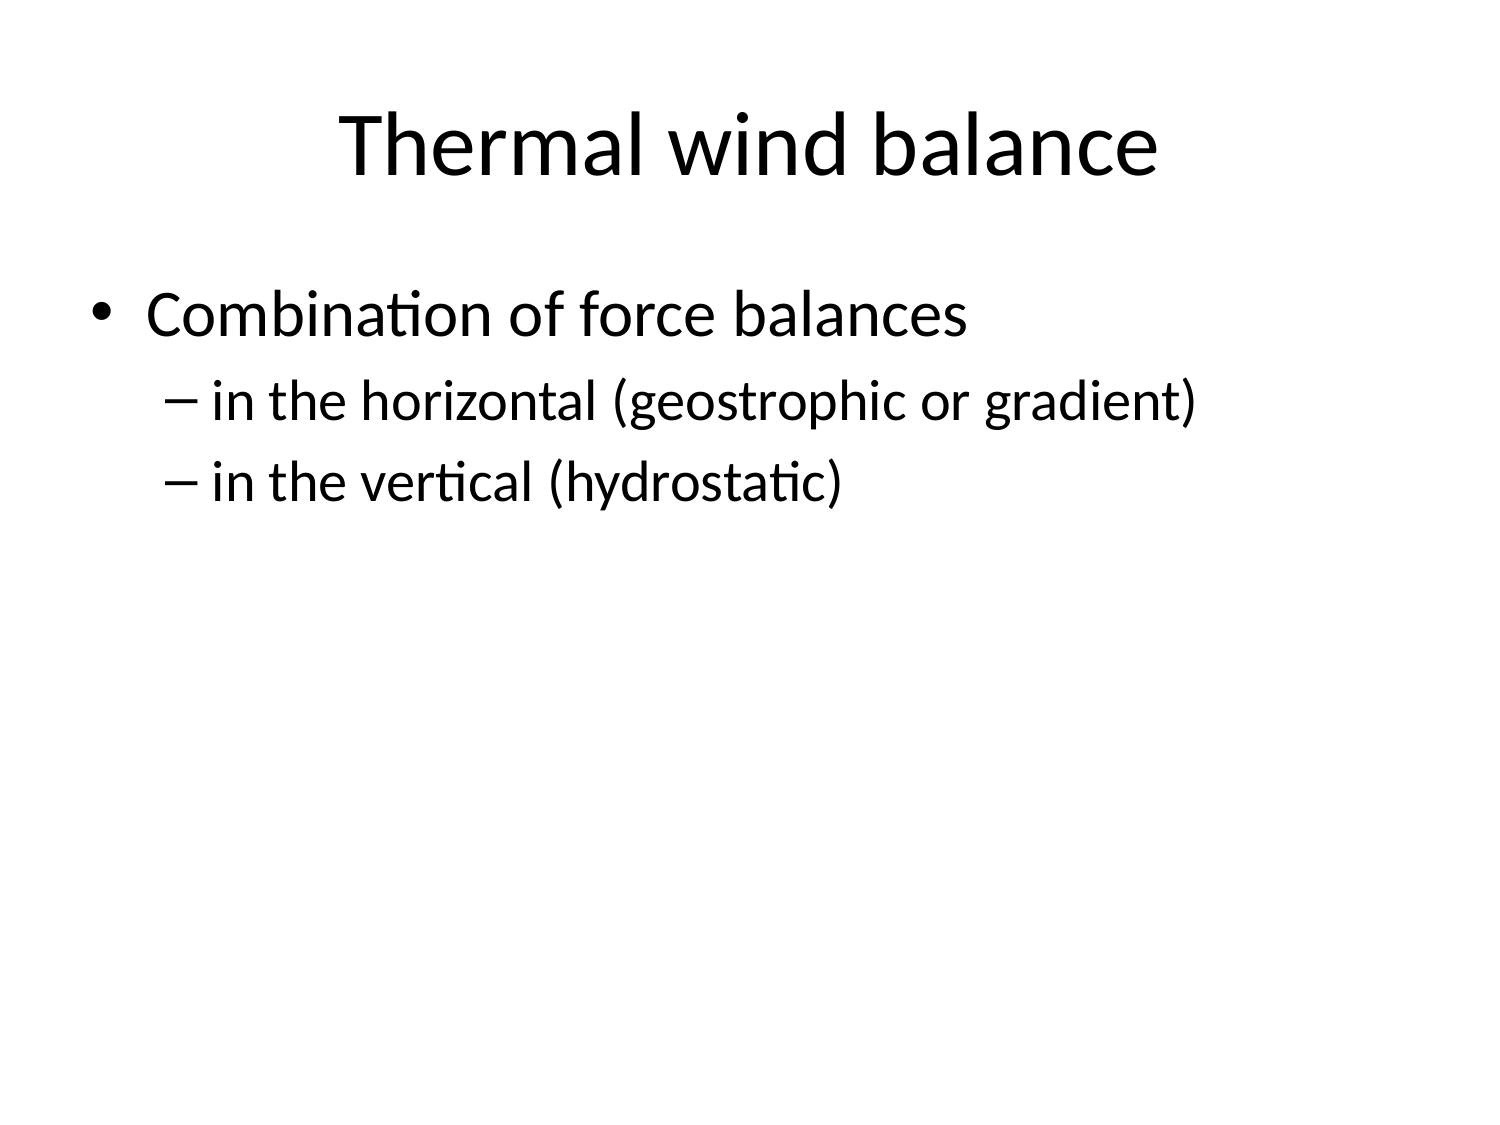

# Thermal wind balance
Combination of force balances
in the horizontal (geostrophic or gradient)
in the vertical (hydrostatic)